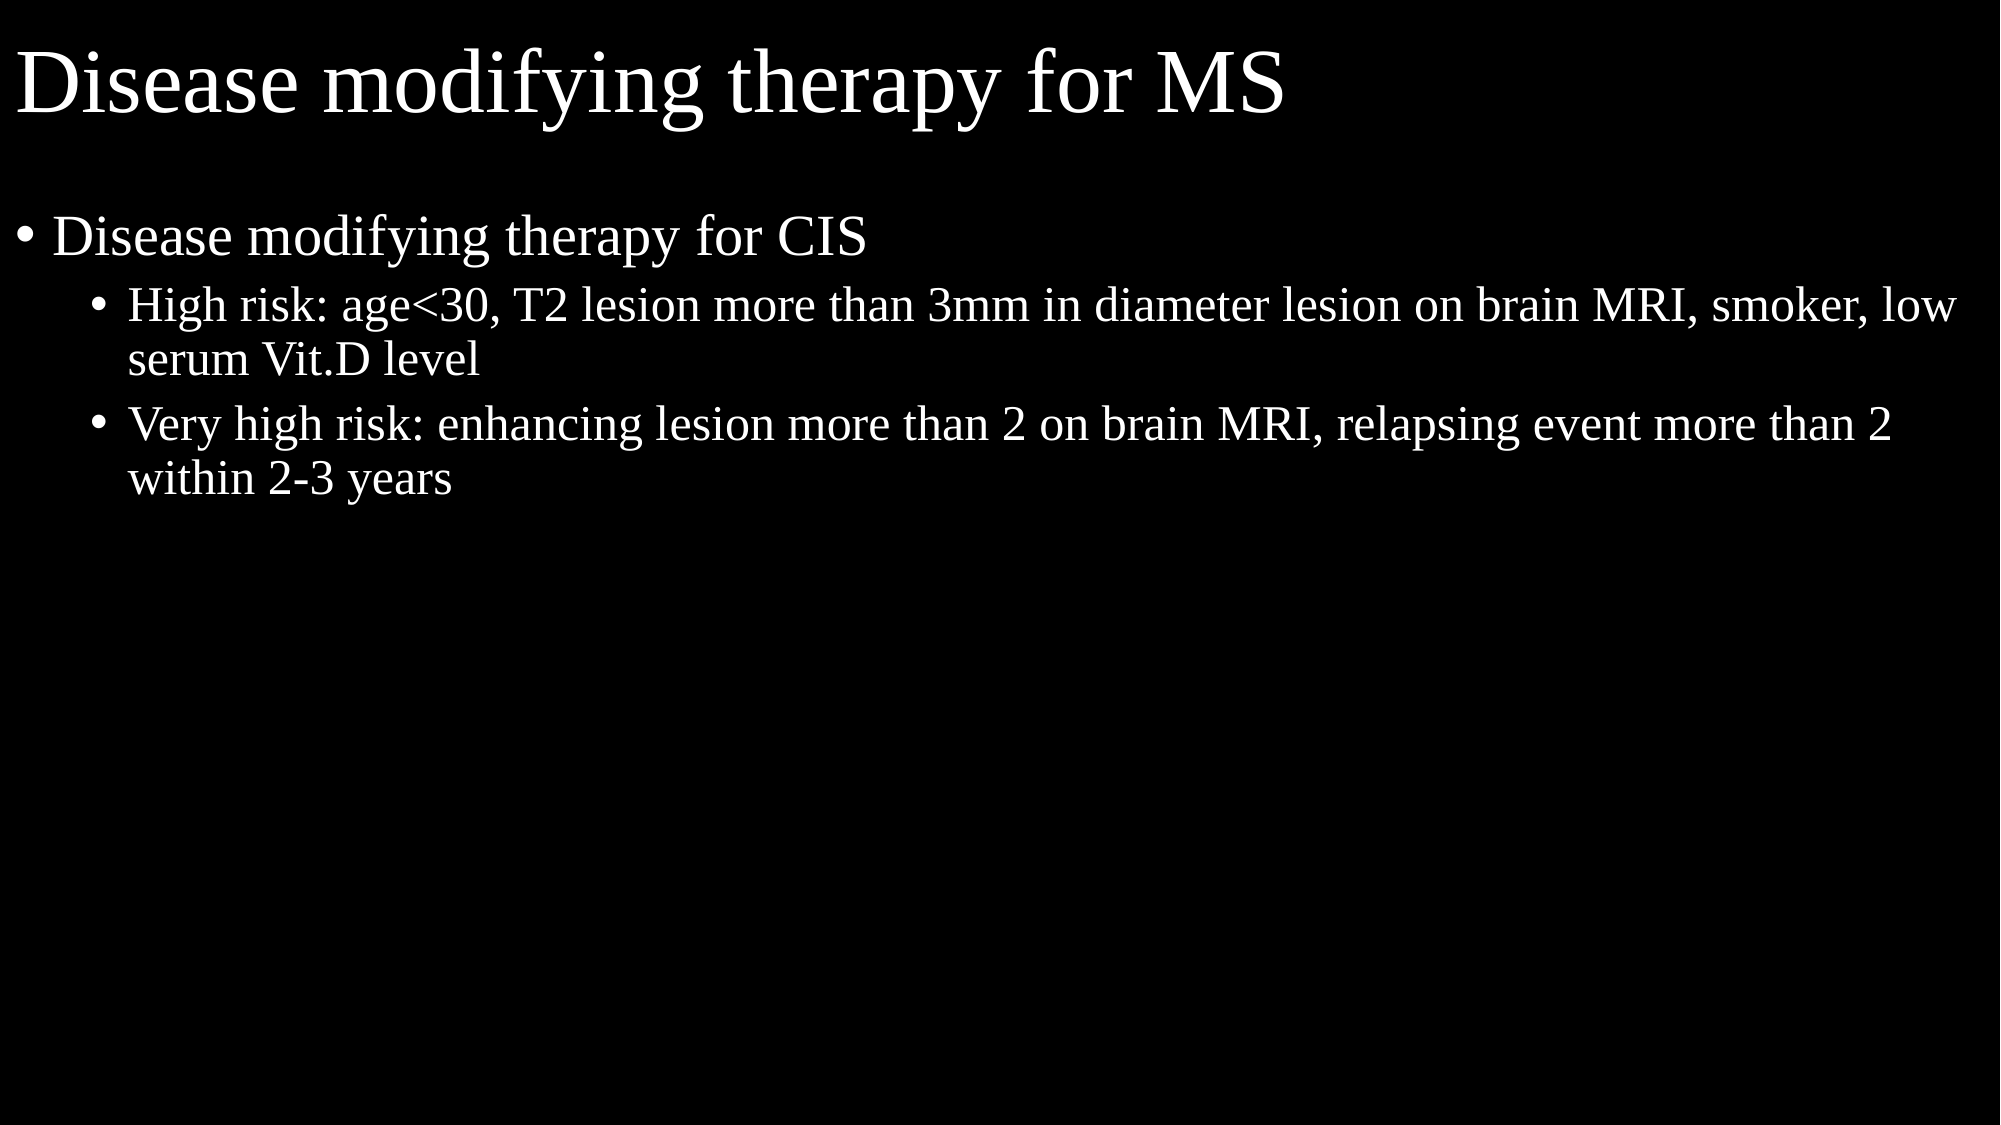

# Disease modifying therapy for MS
Disease modifying therapy for CIS
High risk: age<30, T2 lesion more than 3mm in diameter lesion on brain MRI, smoker, low serum Vit.D level
Very high risk: enhancing lesion more than 2 on brain MRI, relapsing event more than 2 within 2-3 years